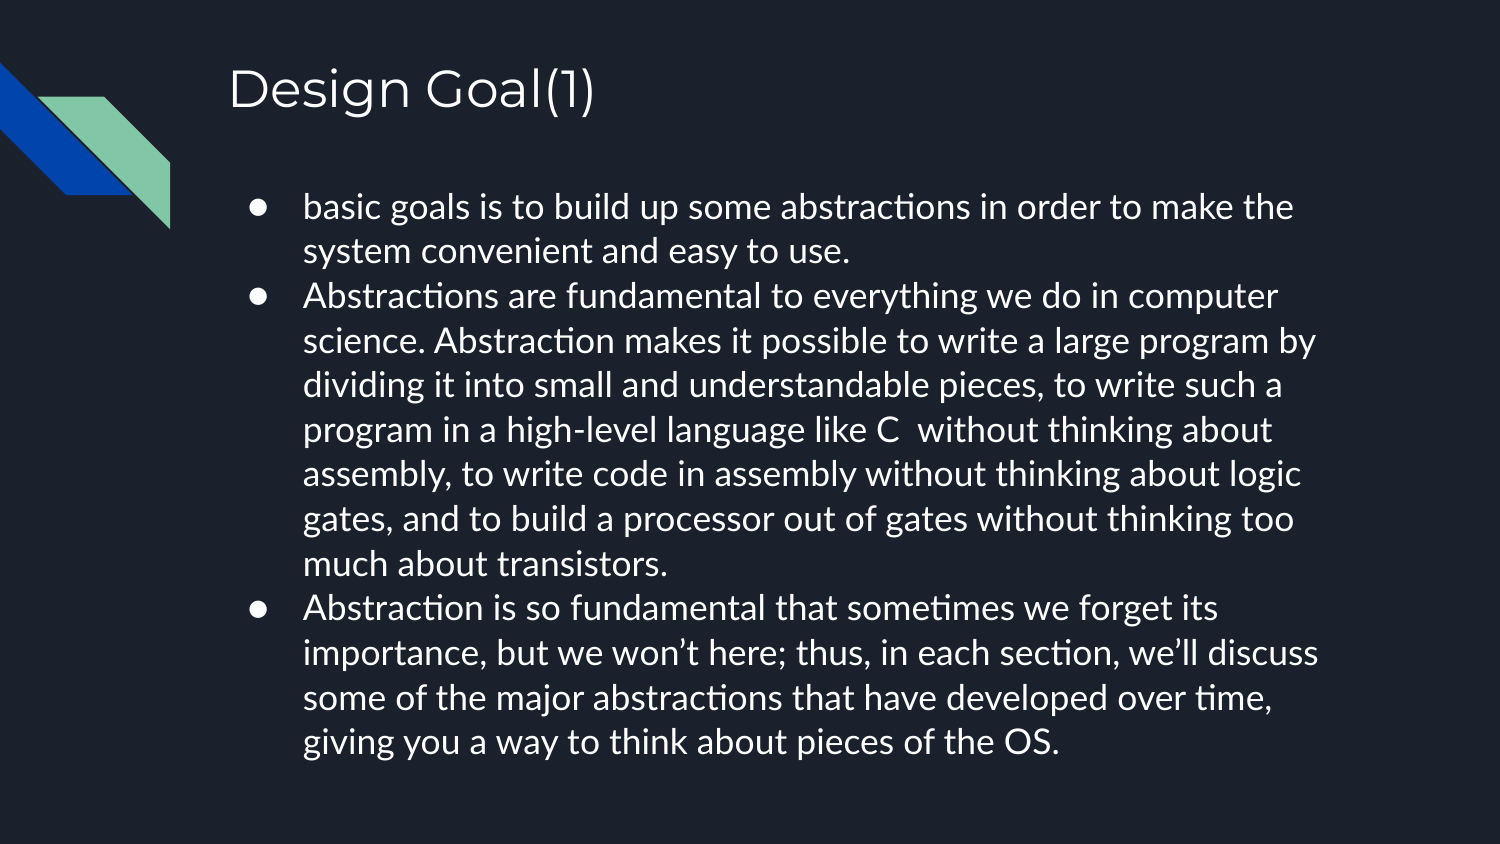

# Design Goal(1)
basic goals is to build up some abstractions in order to make the system convenient and easy to use.
Abstractions are fundamental to everything we do in computer science. Abstraction makes it possible to write a large program by dividing it into small and understandable pieces, to write such a program in a high-level language like C  without thinking about assembly, to write code in assembly without thinking about logic gates, and to build a processor out of gates without thinking too much about transistors.
Abstraction is so fundamental that sometimes we forget its importance, but we won’t here; thus, in each section, we’ll discuss some of the major abstractions that have developed over time, giving you a way to think about pieces of the OS.